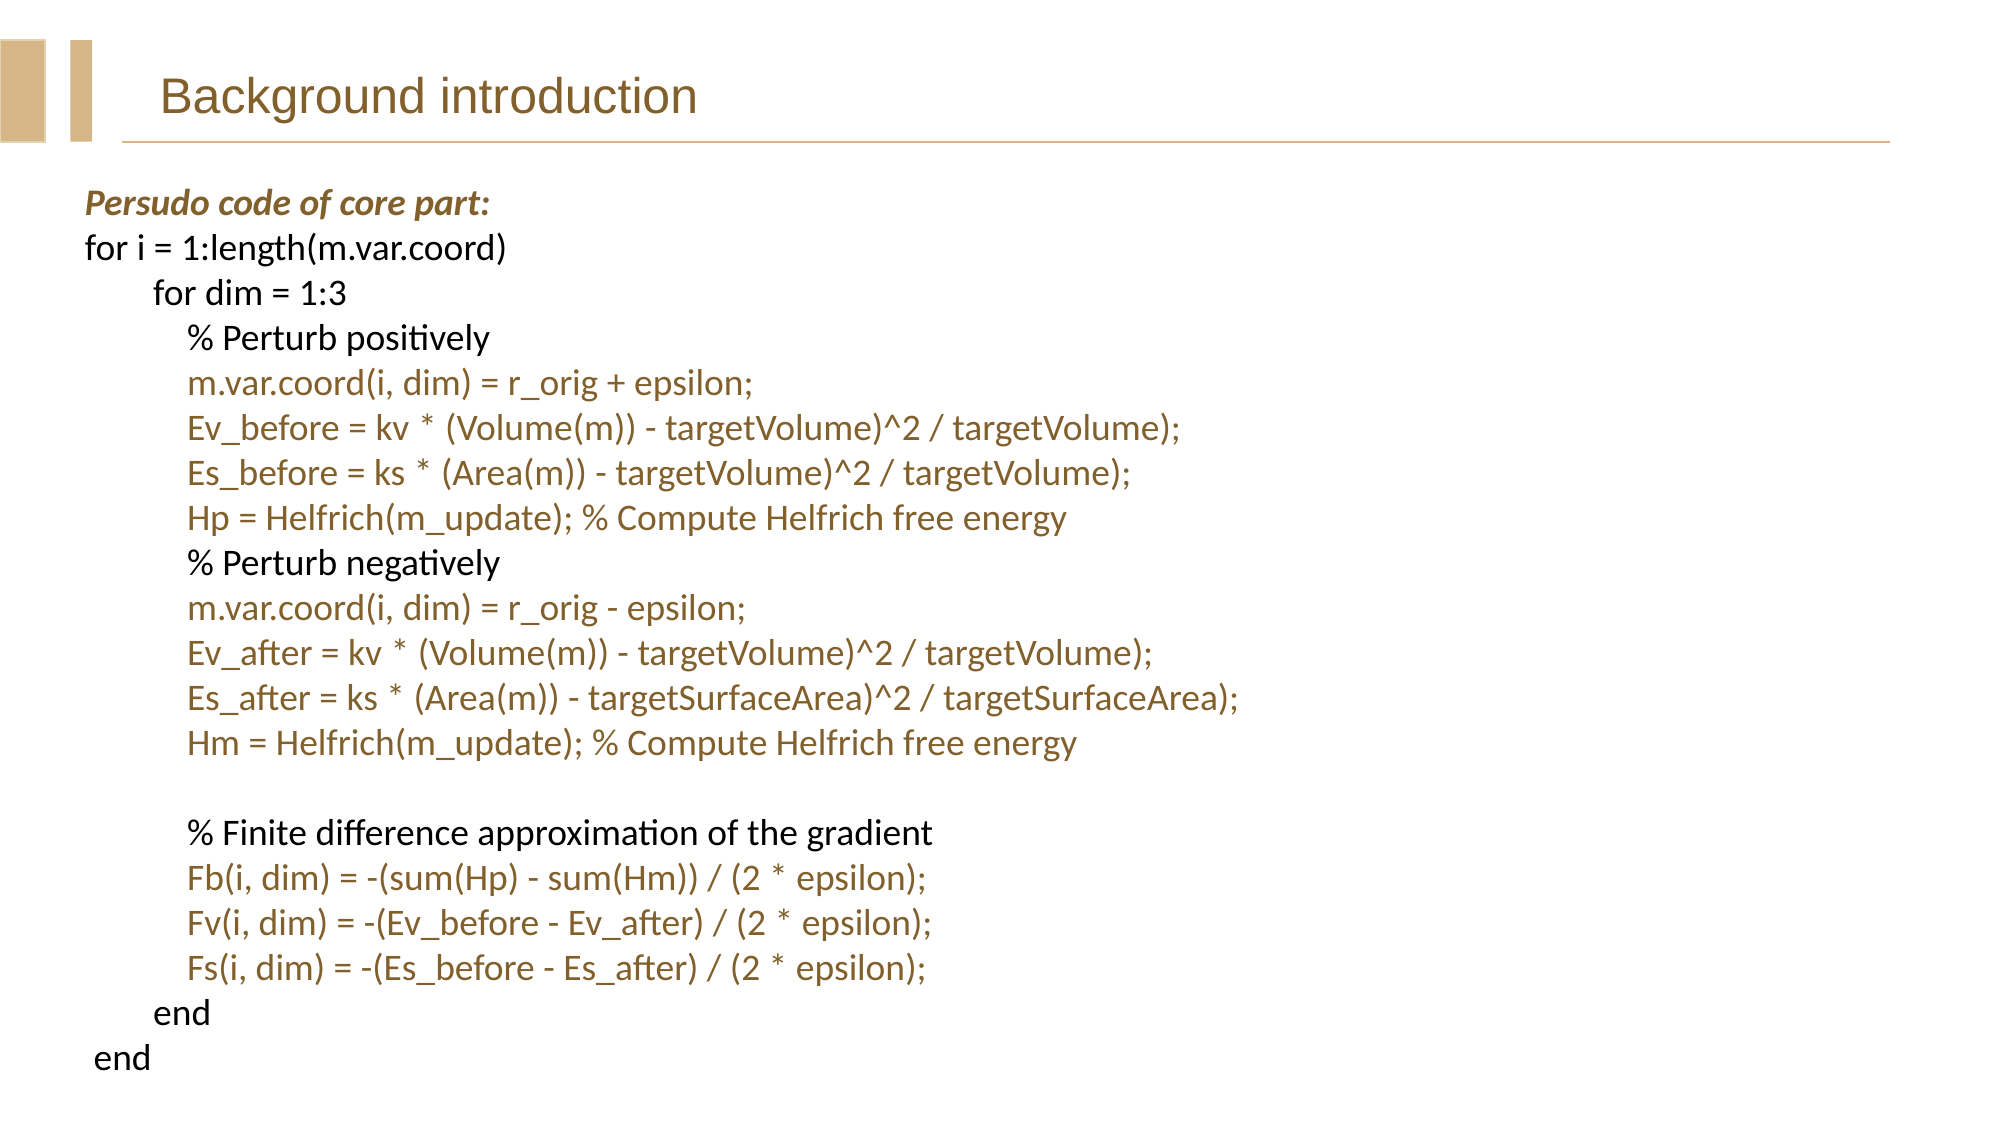

Background introduction
Persudo code of core part:
for i = 1:length(m.var.coord)
        for dim = 1:3
            % Perturb positively
            m.var.coord(i, dim) = r_orig + epsilon;
            Ev_before = kv * (Volume(m)) - targetVolume)^2 / targetVolume);
            Es_before = ks * (Area(m)) - targetVolume)^2 / targetVolume);
            Hp = Helfrich(m_update); % Compute Helfrich free energy
            % Perturb negatively
            m.var.coord(i, dim) = r_orig - epsilon;
            Ev_after = kv * (Volume(m)) - targetVolume)^2 / targetVolume);
            Es_after = ks * (Area(m)) - targetSurfaceArea)^2 / targetSurfaceArea);
            Hm = Helfrich(m_update); % Compute Helfrich free energy

            % Finite difference approximation of the gradient
            Fb(i, dim) = -(sum(Hp) - sum(Hm)) / (2 * epsilon);
            Fv(i, dim) = -(Ev_before - Ev_after) / (2 * epsilon);
            Fs(i, dim) = -(Es_before - Es_after) / (2 * epsilon);
        end
 end